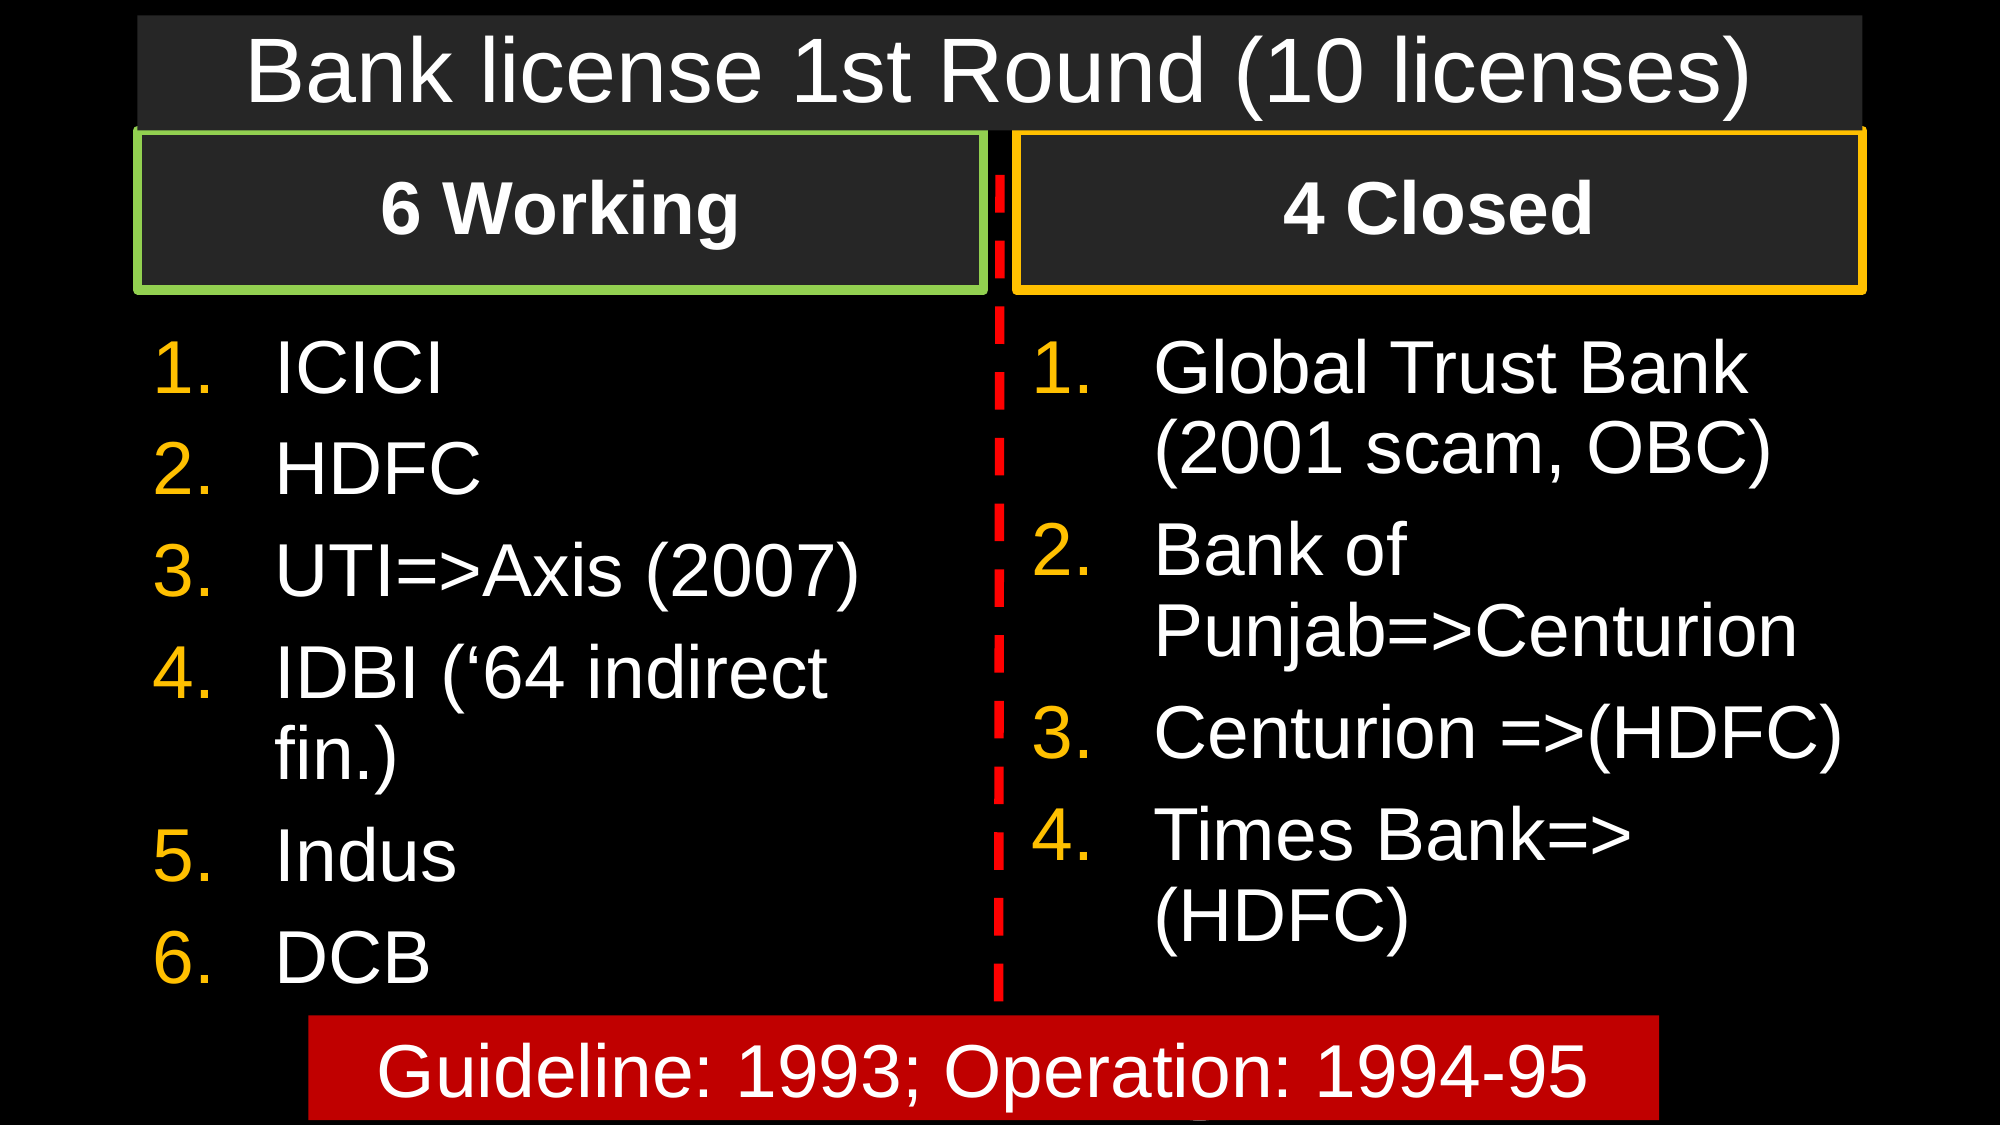

# Bank license 1st Round (10 licenses)
6 Working
4 Closed
ICICI
HDFC
UTI=>Axis (2007)
IDBI (‘64 indirect fin.)
Indus
DCB
Global Trust Bank (2001 scam, OBC)
Bank of Punjab=>Centurion
Centurion =>(HDFC)
Times Bank=> (HDFC)
Guideline: 1993; Operation: 1994-95